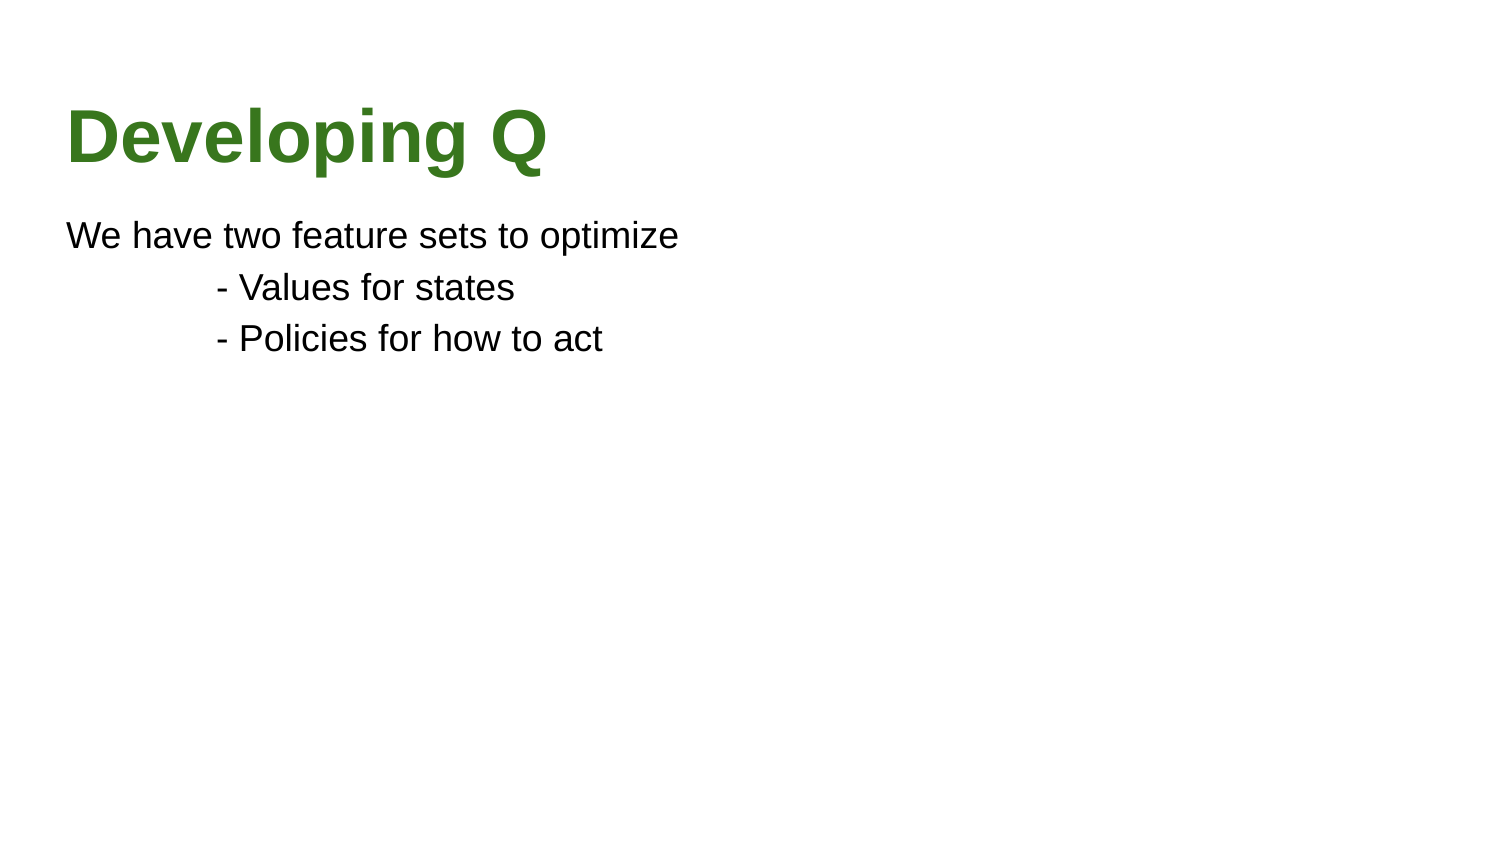

# Developing Q
We have two feature sets to optimize
	- Values for states
	- Policies for how to act